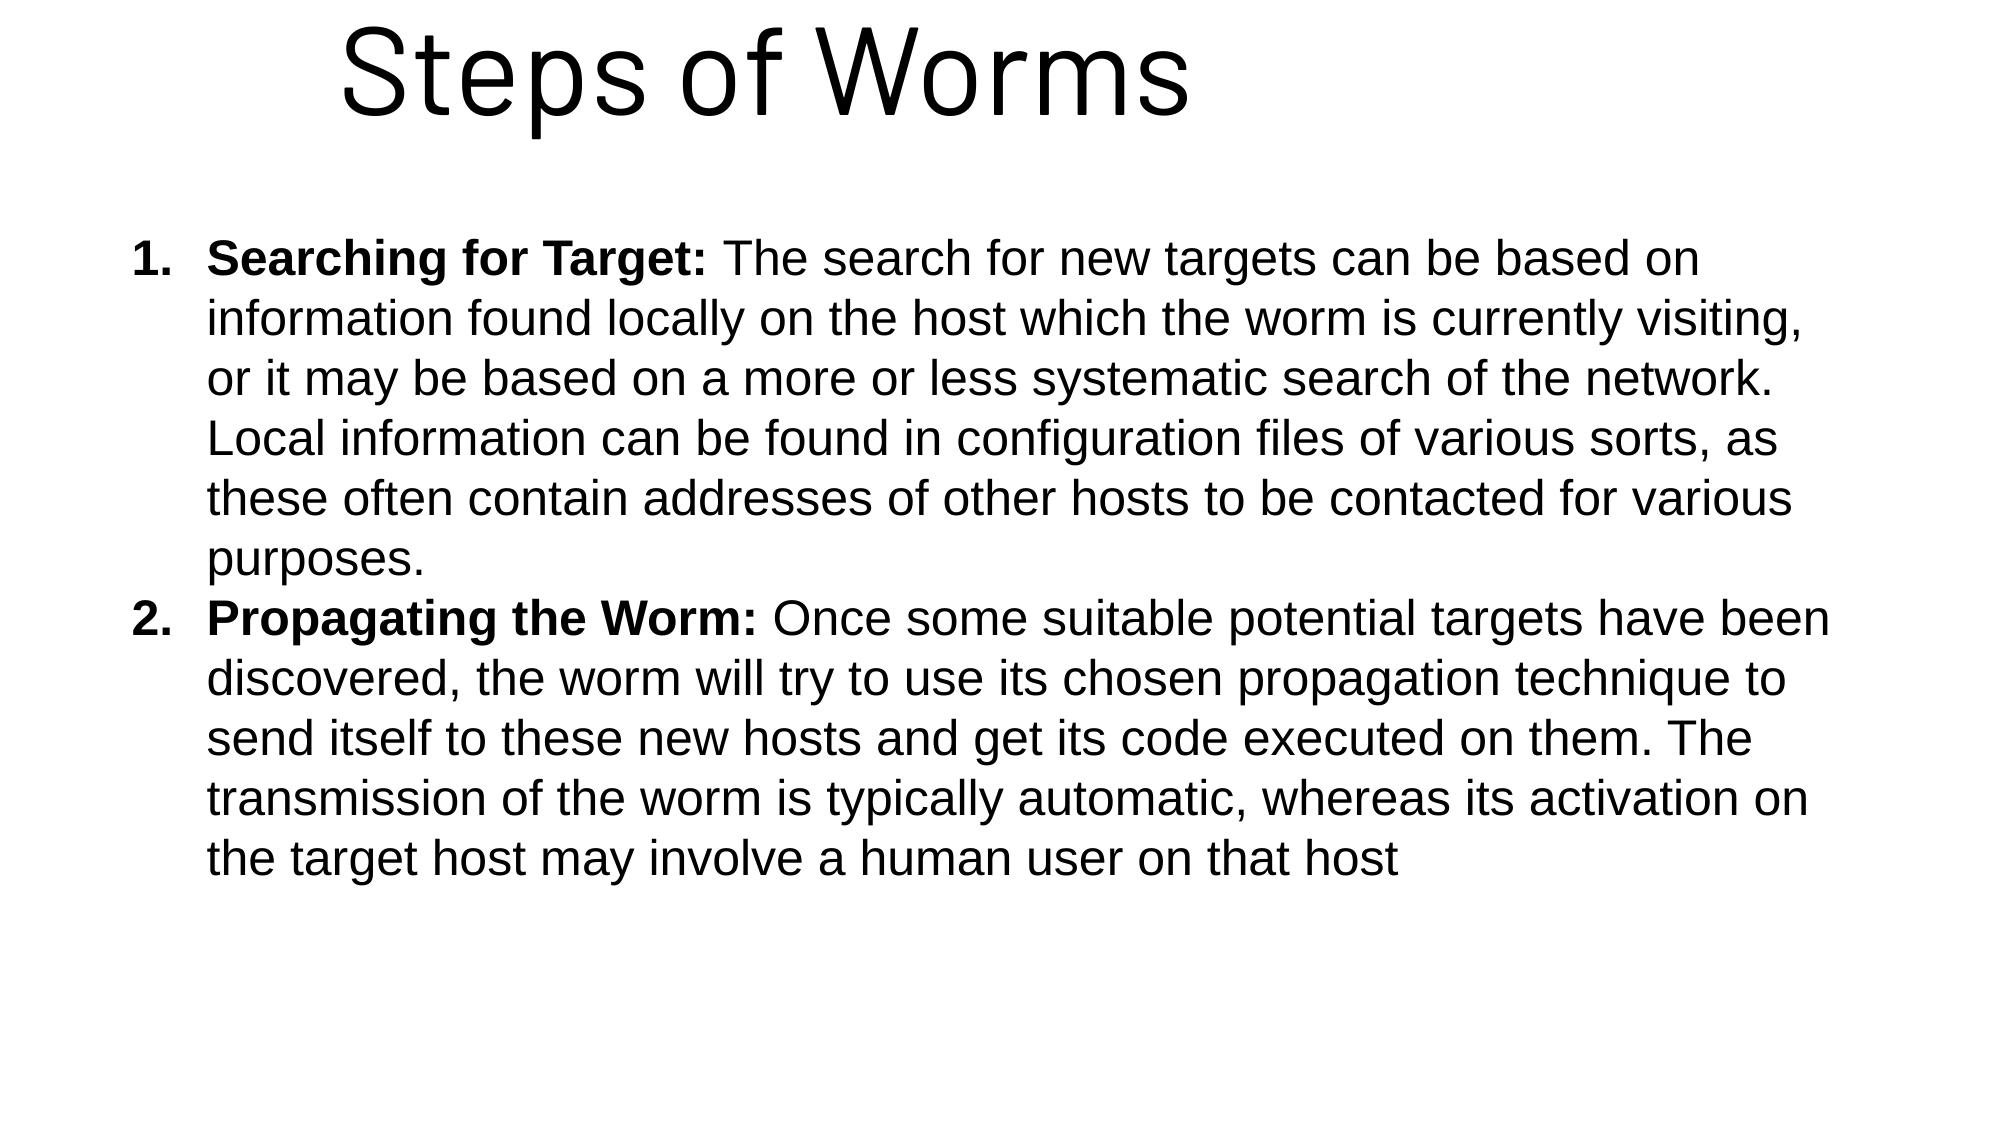

# Steps of Worms
Searching for Target: The search for new targets can be based on information found locally on the host which the worm is currently visiting, or it may be based on a more or less systematic search of the network. Local information can be found in configuration files of various sorts, as these often contain addresses of other hosts to be contacted for various purposes.
Propagating the Worm: Once some suitable potential targets have been discovered, the worm will try to use its chosen propagation technique to send itself to these new hosts and get its code executed on them. The transmission of the worm is typically automatic, whereas its activation on the target host may involve a human user on that host